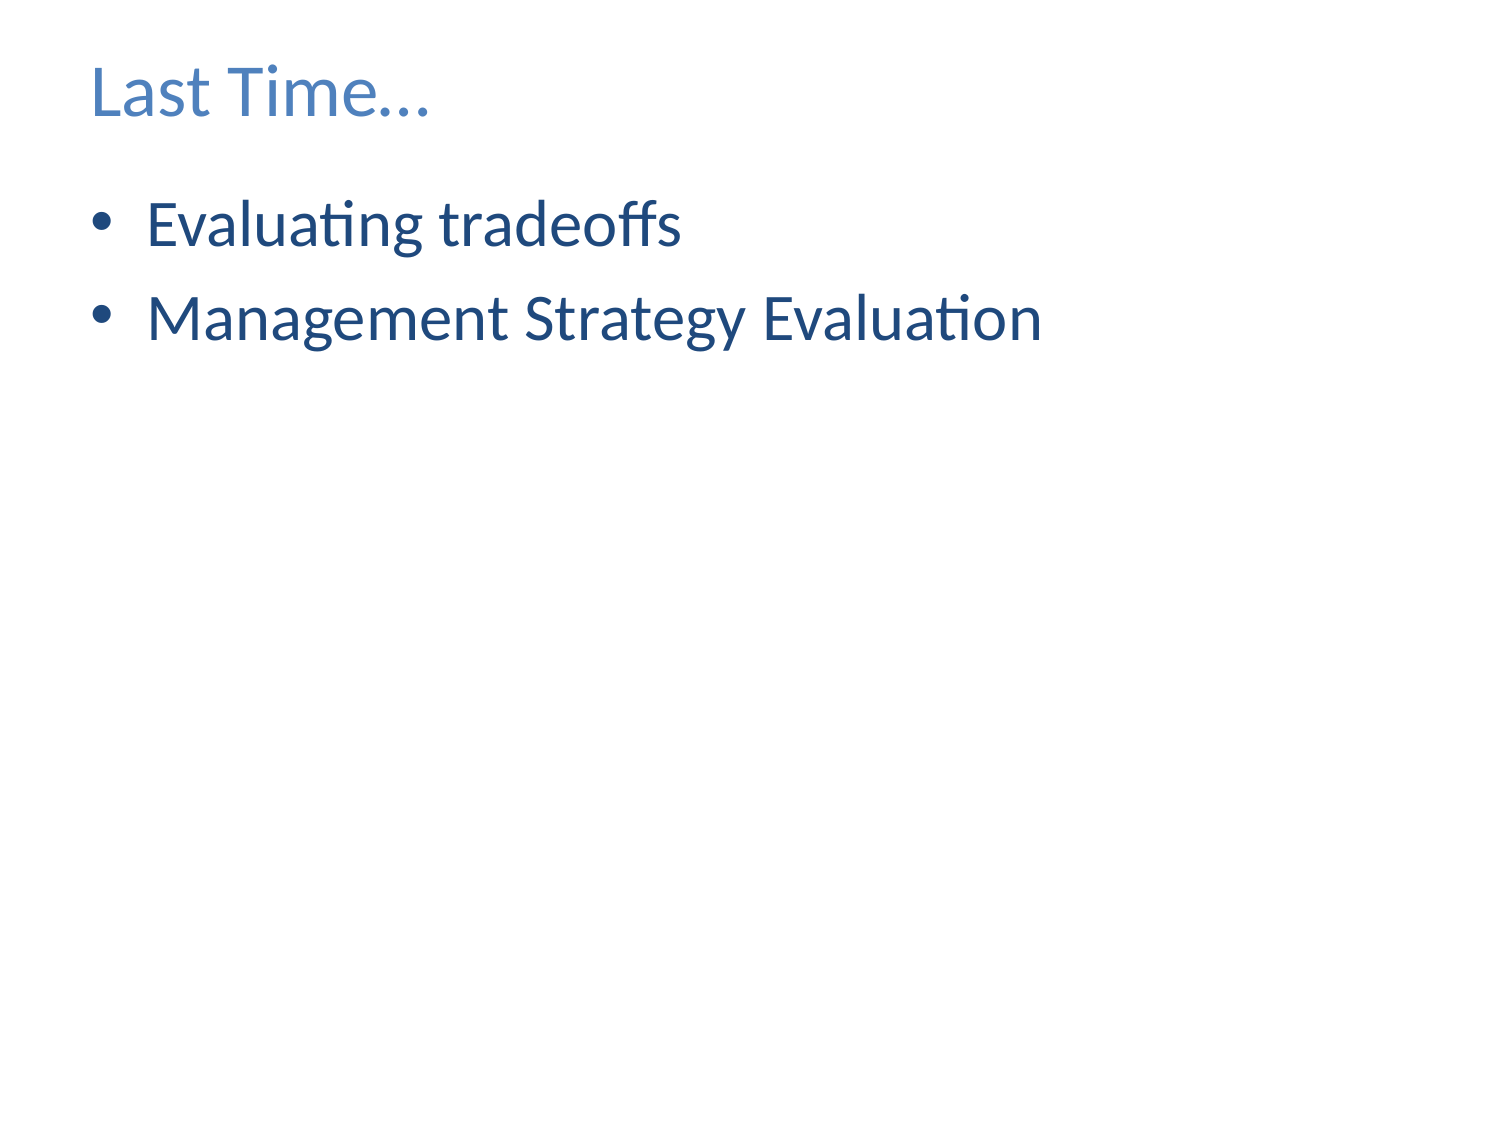

# Last Time…
Evaluating tradeoffs
Management Strategy Evaluation